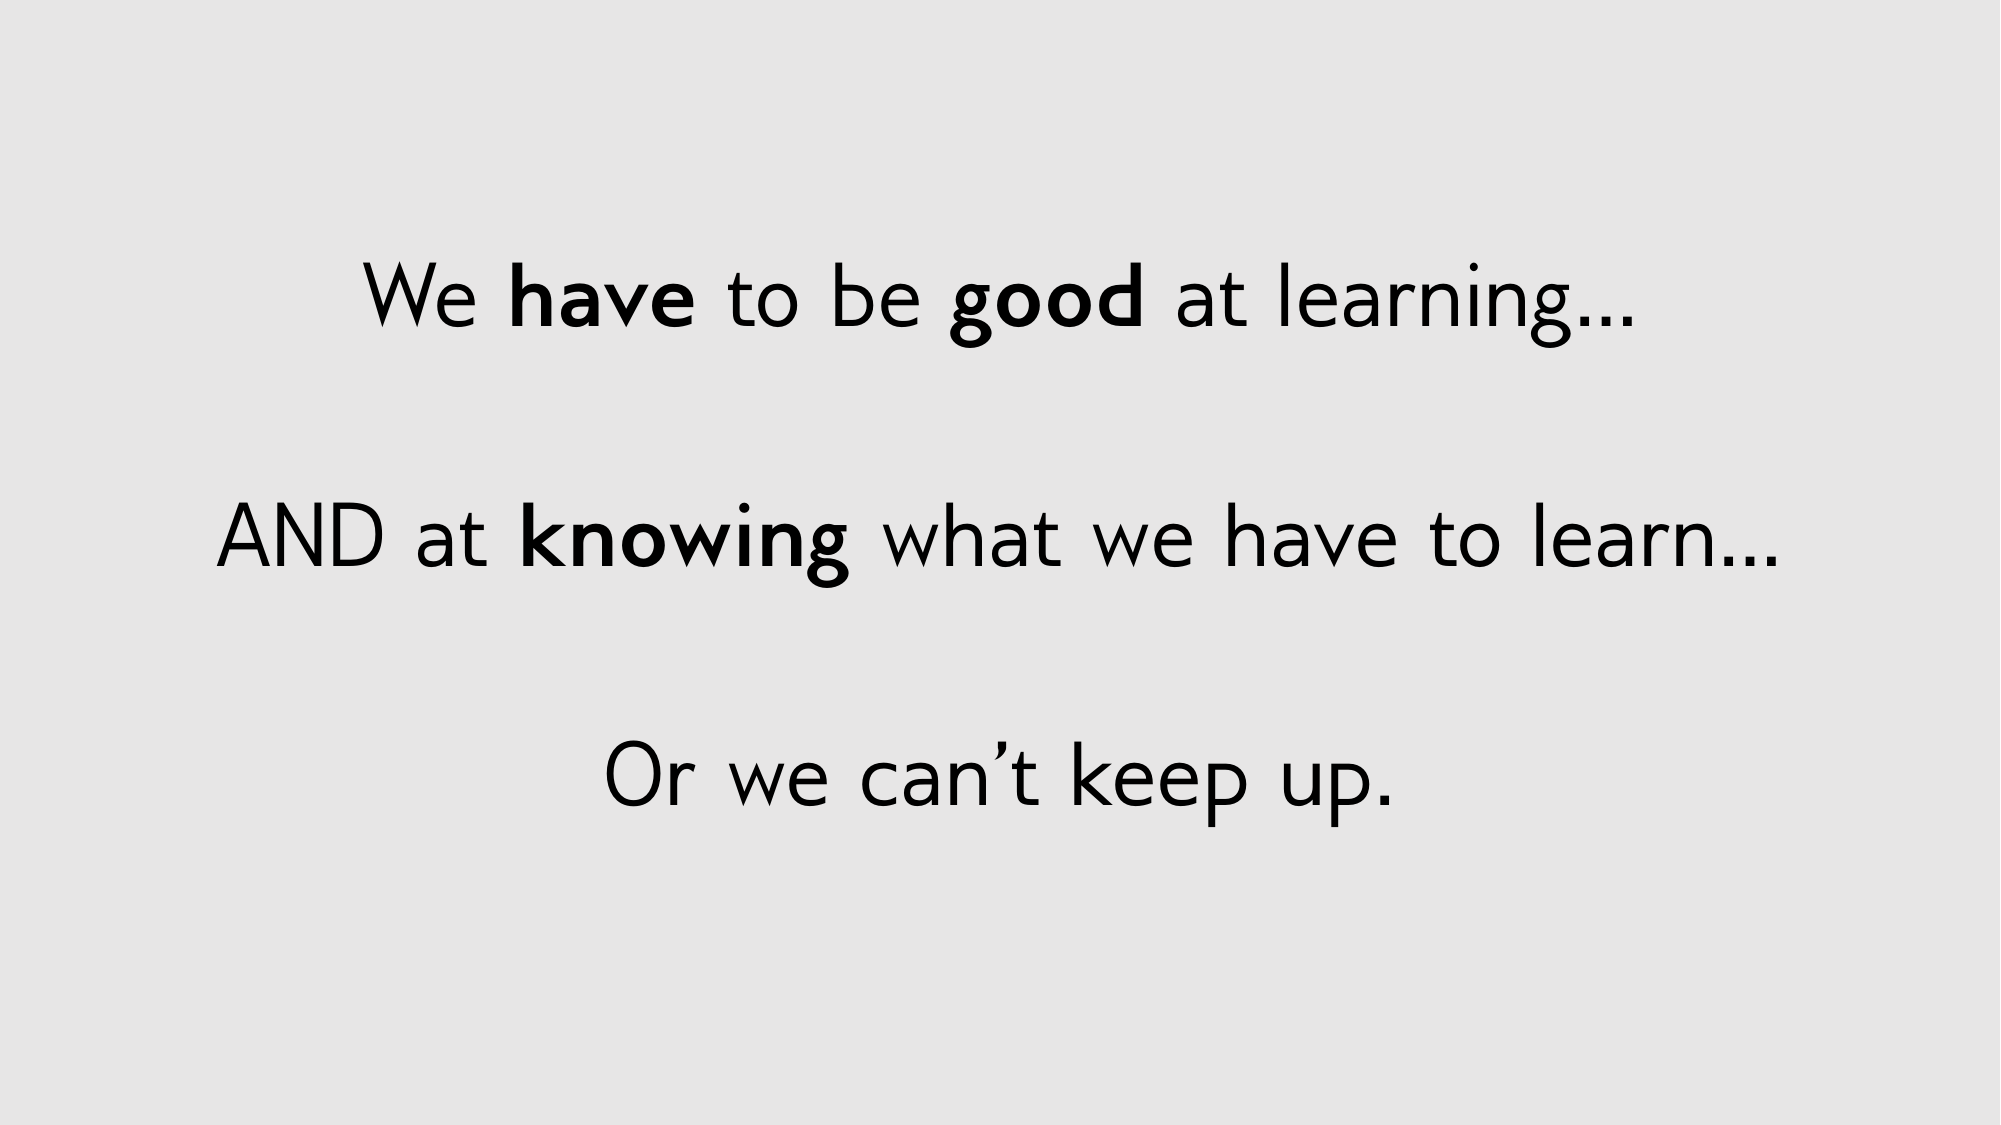

We have to be good at learning…

AND at knowing what we have to learn…

Or we can’t keep up.